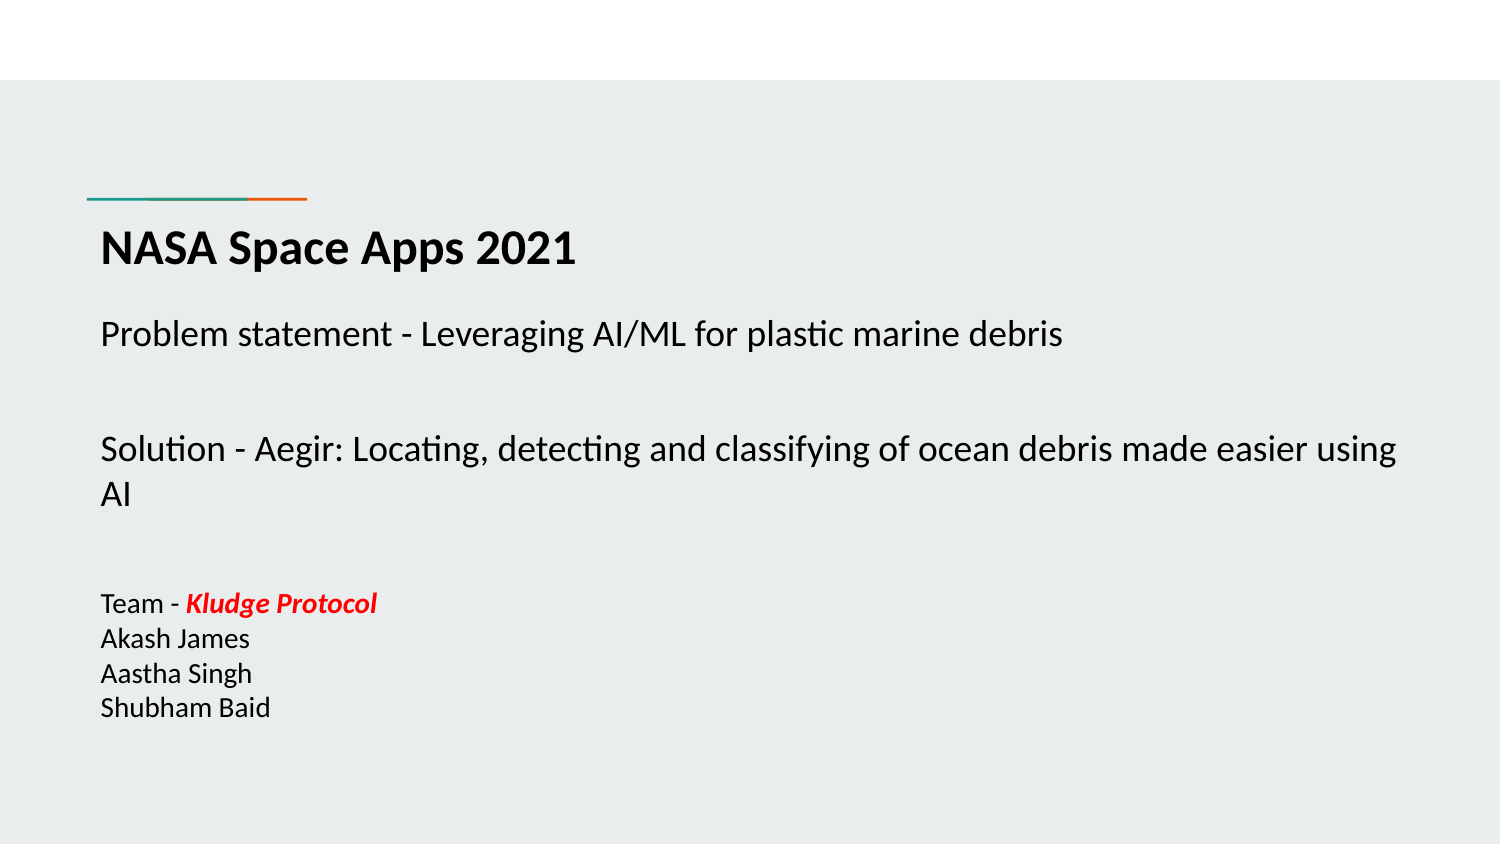

NASA Space Apps 2021

Problem statement - Leveraging AI/ML for plastic marine debris

Solution - Aegir: Locating, detecting and classifying of ocean debris made easier using AI

Team - Kludge Protocol
Akash James
Aastha Singh
Shubham Baid